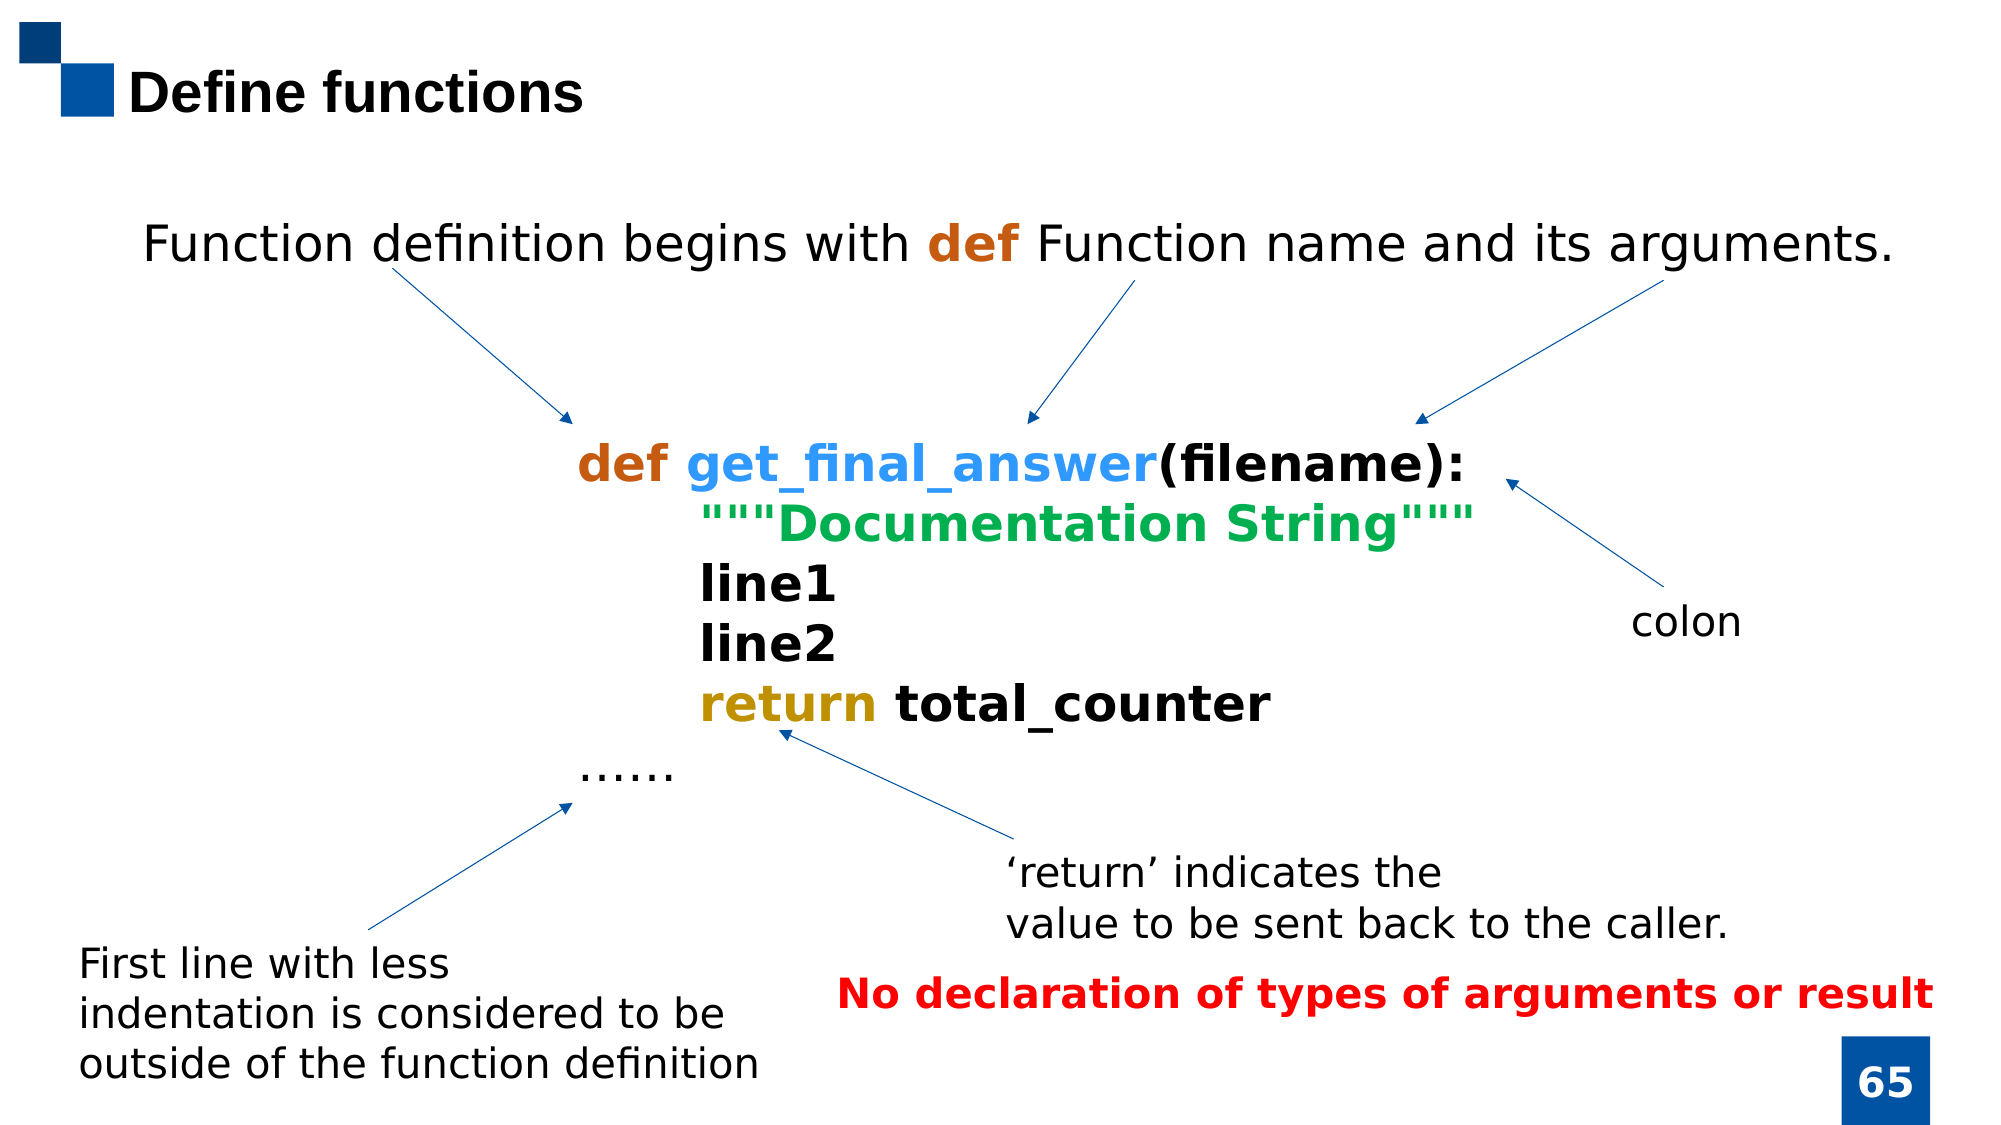

Define functions
Function definition begins with def Function name and its arguments.
def get_final_answer(filename):
       """Documentation String"""
       line1
       line2
       return total_counter
……
colon
‘return’ indicates the
value to be sent back to the caller.
First line with less
indentation is considered to be
outside of the function definition
No declaration of types of arguments or result
65